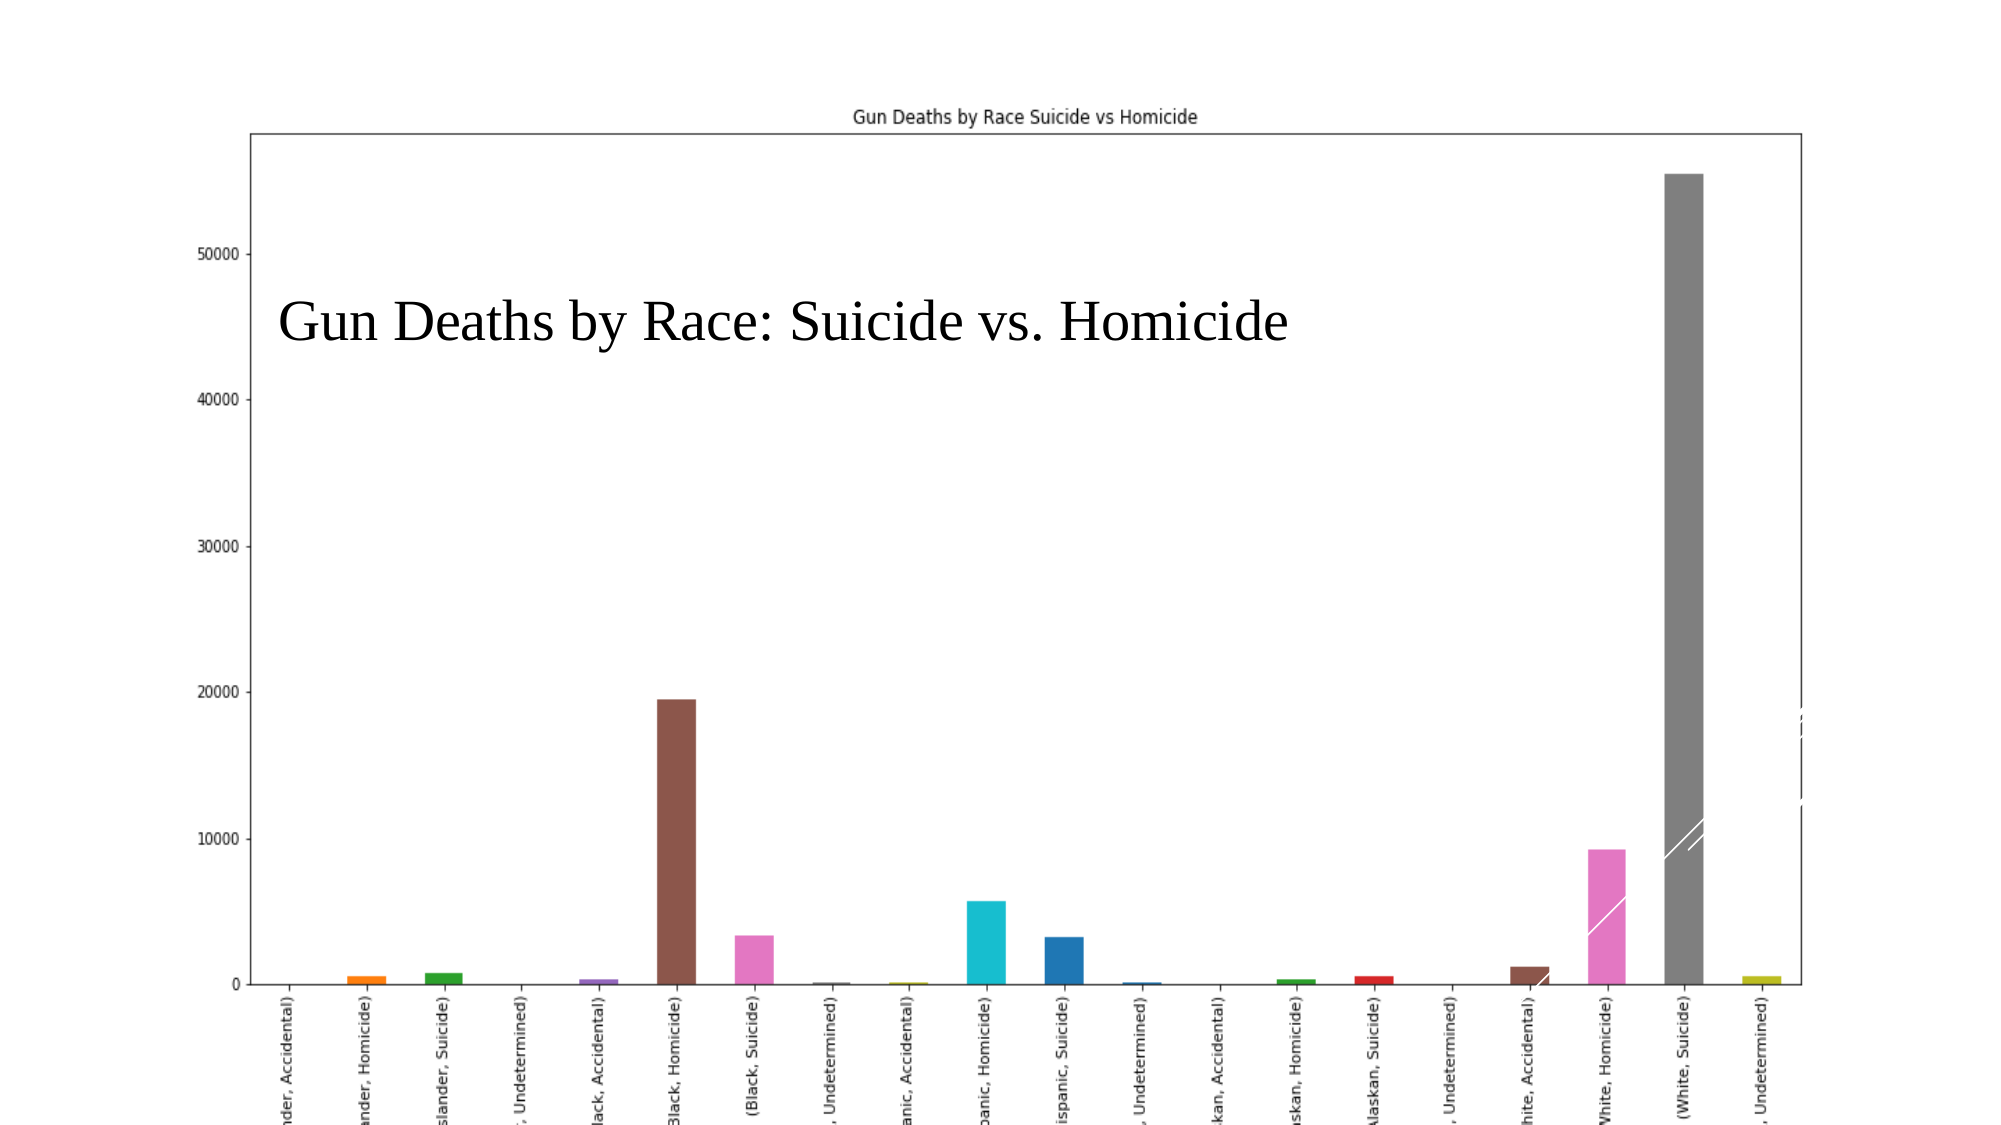

Gun Deaths by Race: Suicide vs. Homicide